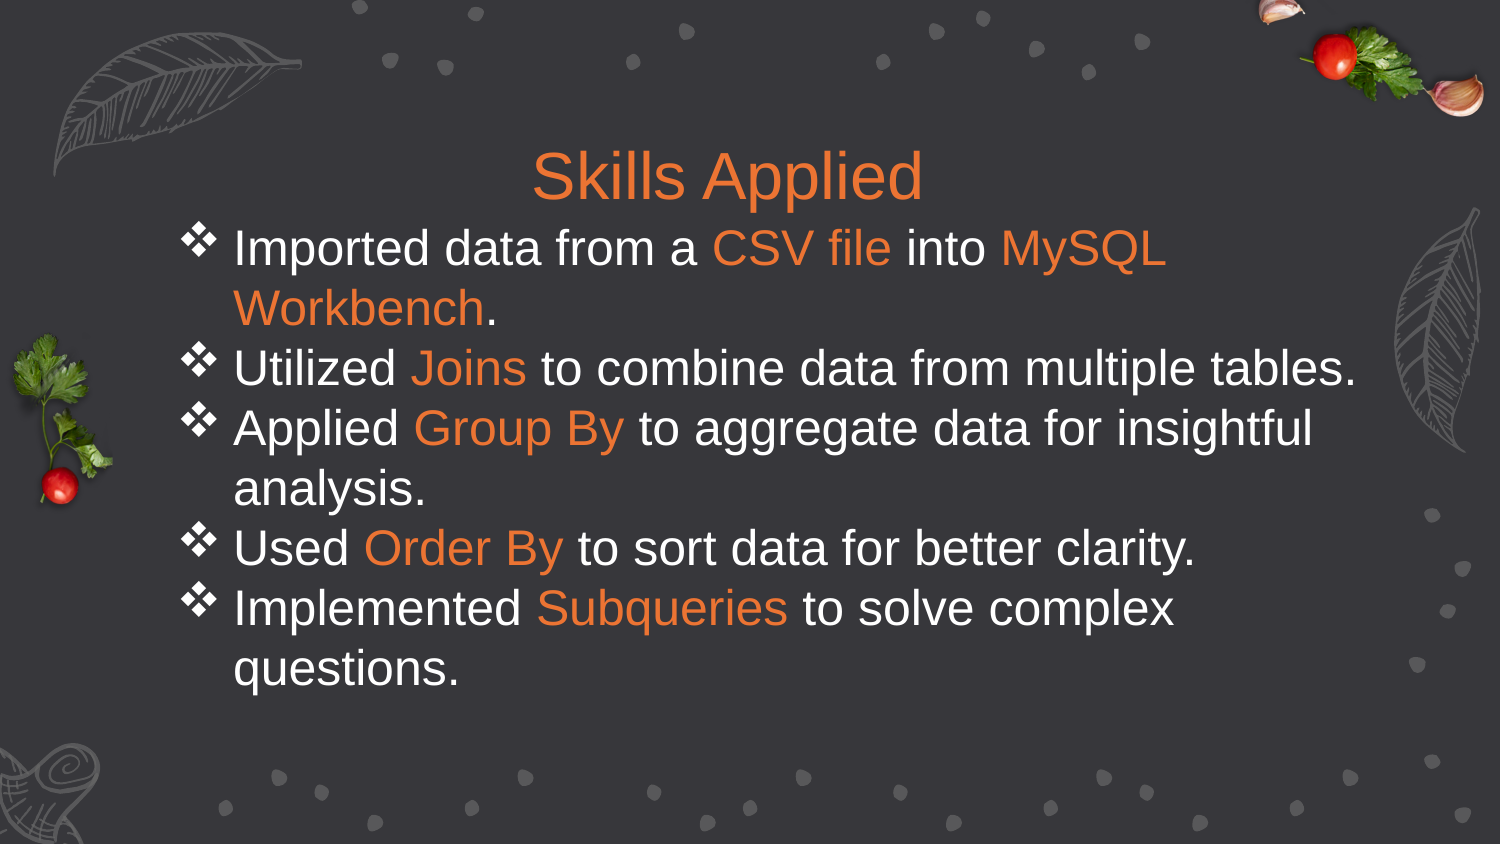

# Skills Applied

Imported data from a CSV file into MySQL Workbench.
Utilized Joins to combine data from multiple tables.
Applied Group By to aggregate data for insightful analysis.
Used Order By to sort data for better clarity.
Implemented Subqueries to solve complex questions.